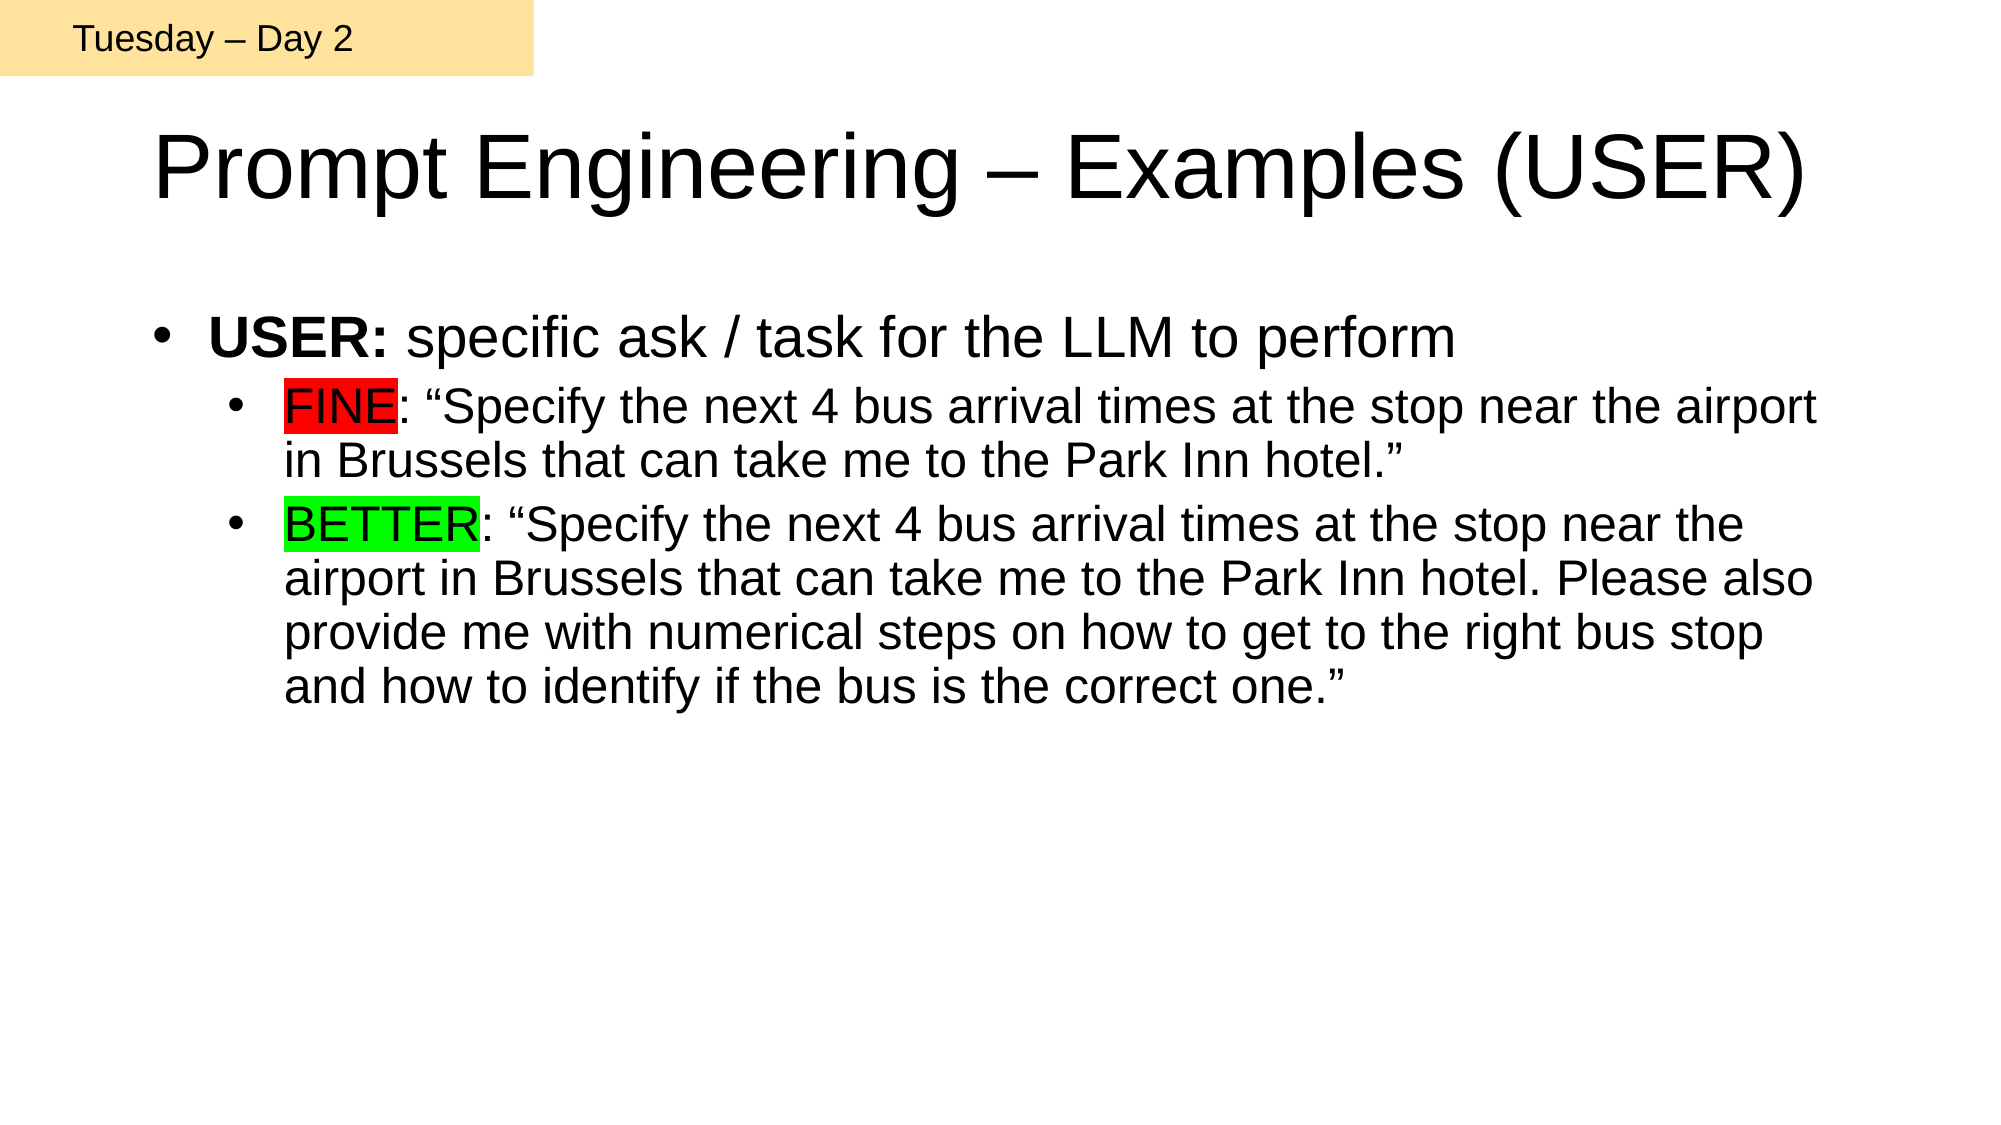

Tuesday – Day 2
# Prompt Engineering – Examples (USER)
USER: specific ask / task for the LLM to perform
FINE: “Specify the next 4 bus arrival times at the stop near the airport in Brussels that can take me to the Park Inn hotel.”
BETTER: “Specify the next 4 bus arrival times at the stop near the airport in Brussels that can take me to the Park Inn hotel. Please also provide me with numerical steps on how to get to the right bus stop and how to identify if the bus is the correct one.”